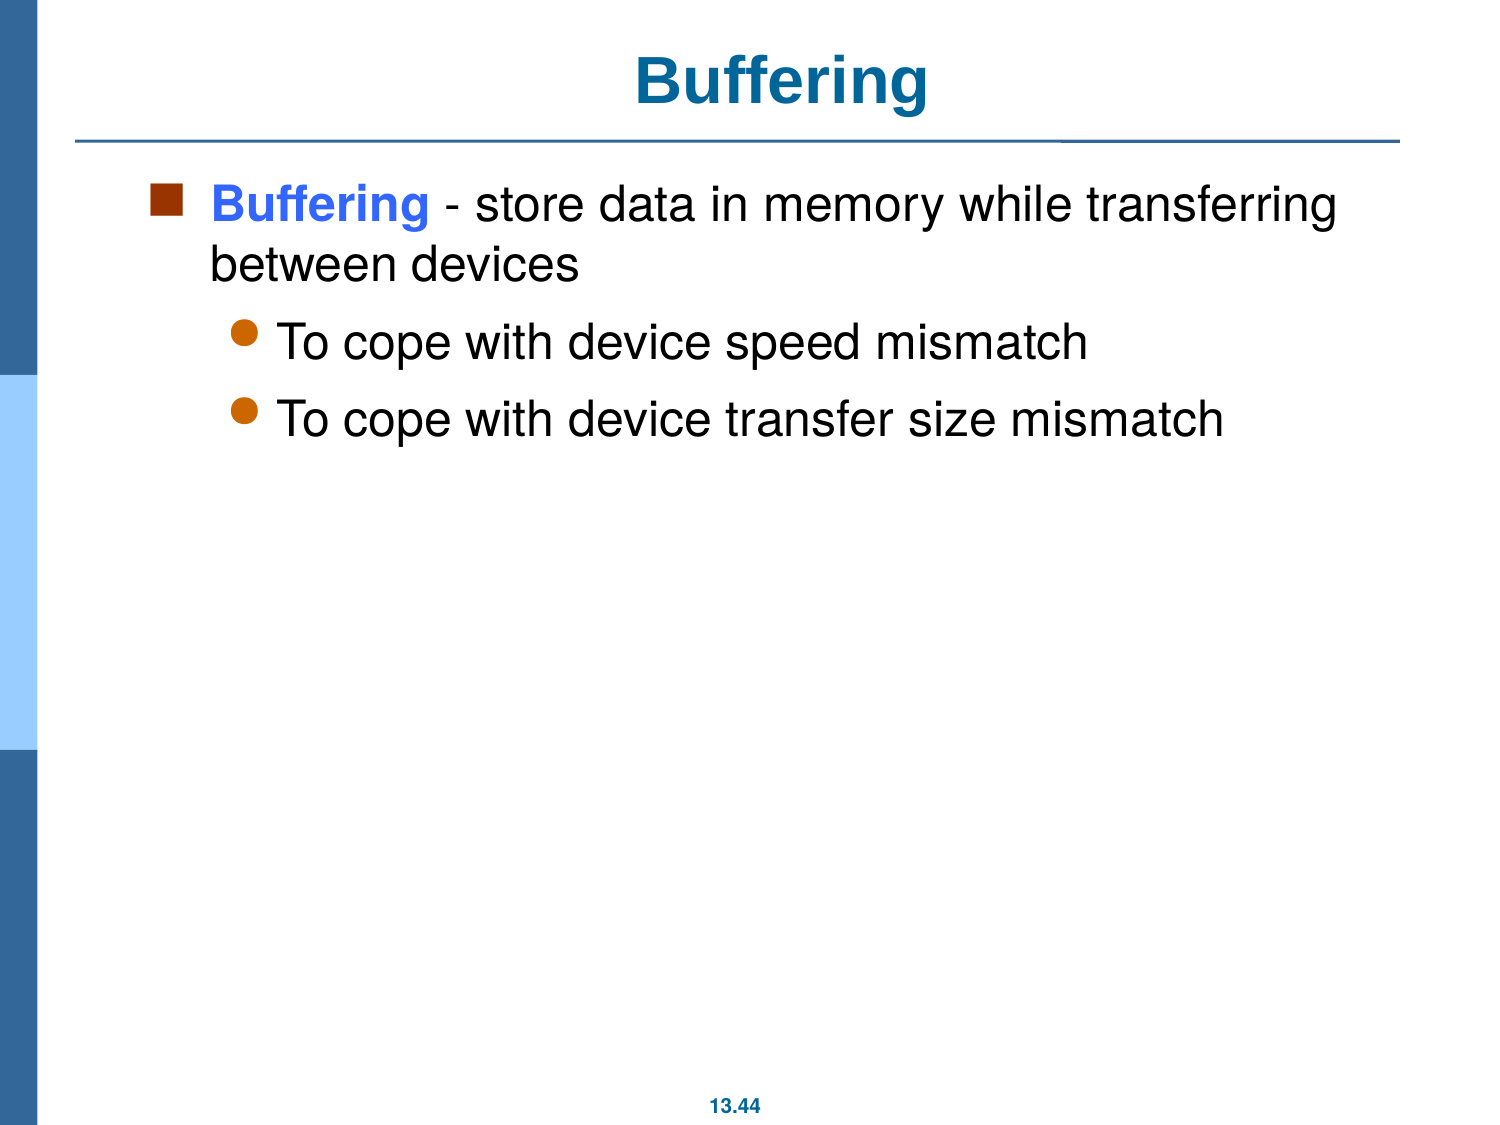

# Buffering
Buffering - store data in memory while transferring between devices
To cope with device speed mismatch
To cope with device transfer size mismatch